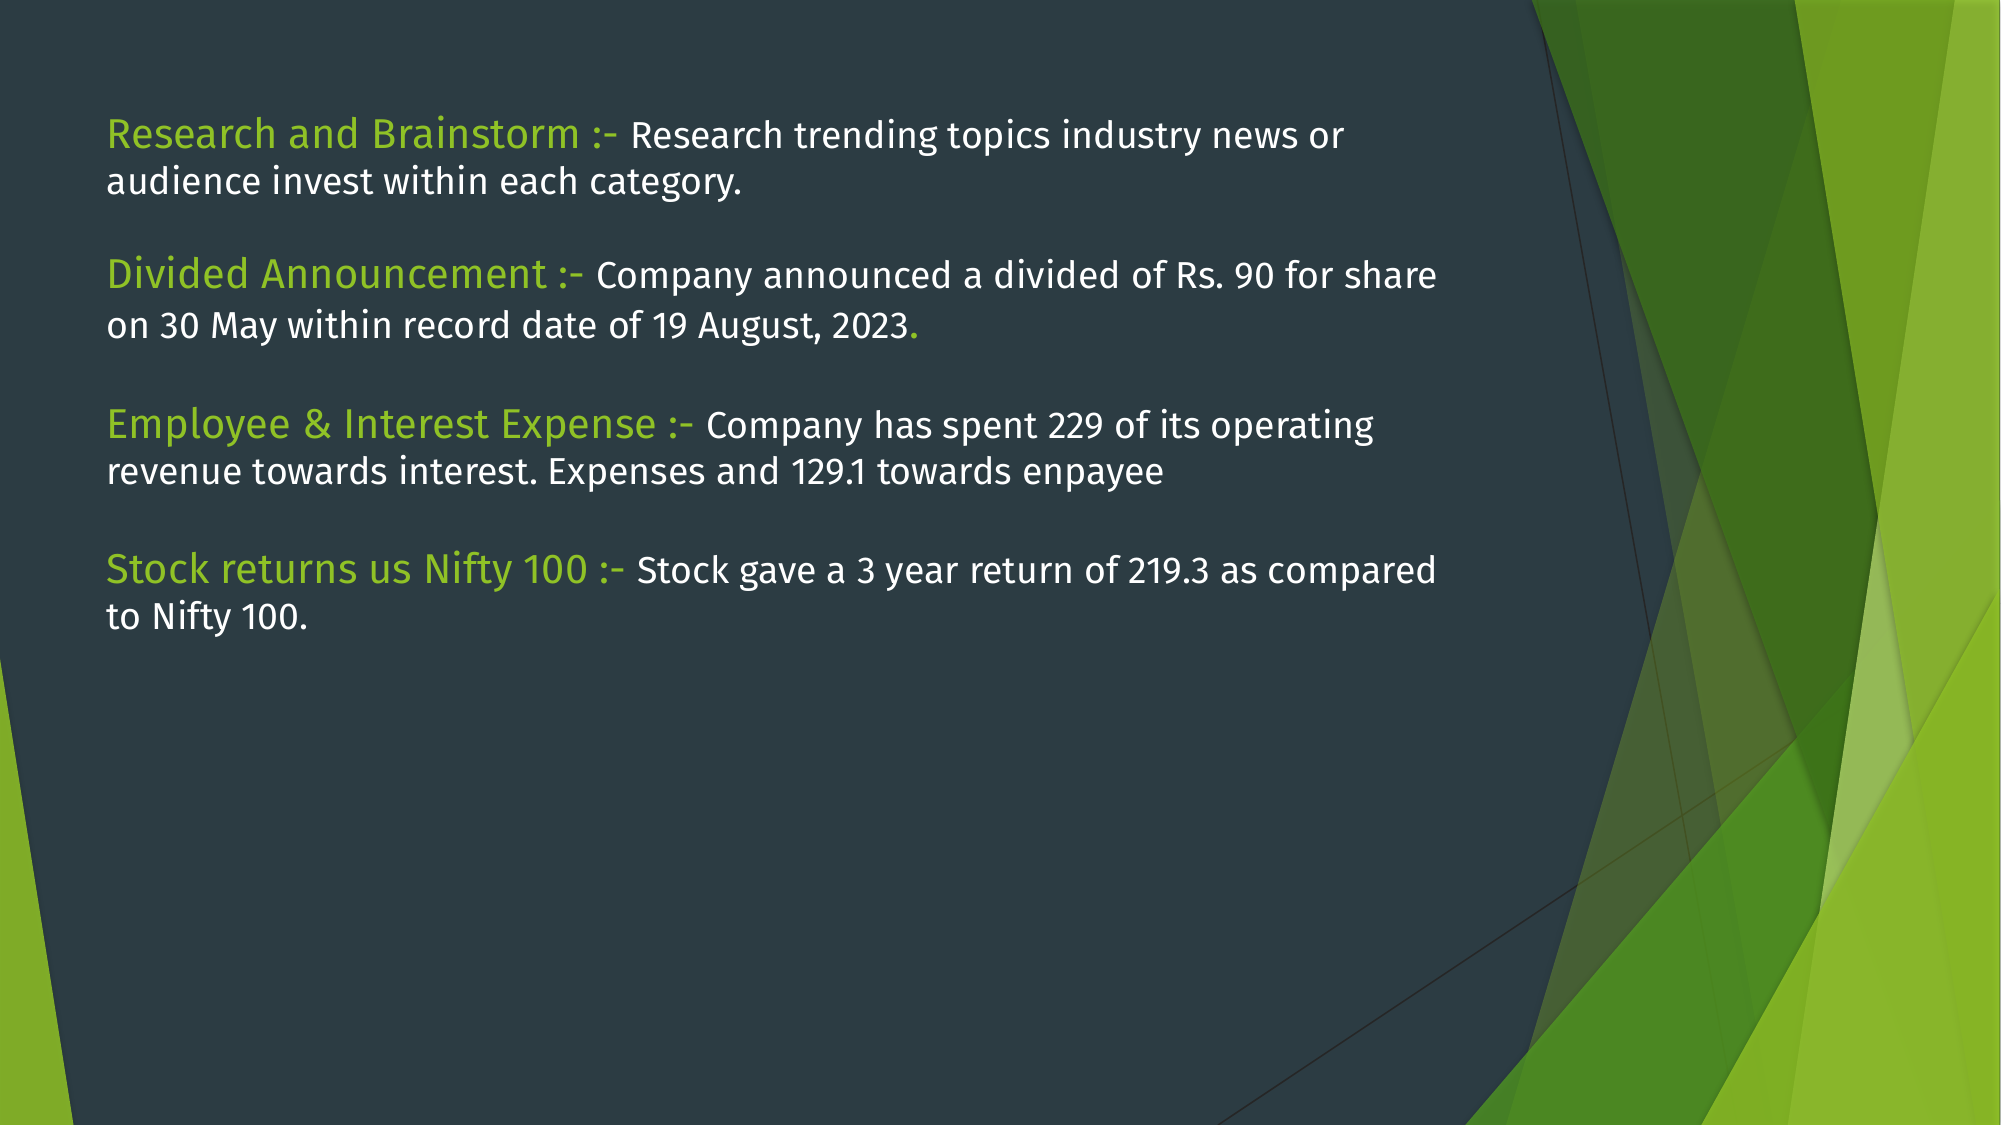

Research and Brainstorm :- Research trending topics industry news or audience invest within each category.

Divided Announcement :- Company announced a divided of Rs. 90 for share on 30 May within record date of 19 August, 2023.

Employee & Interest Expense :- Company has spent 229 of its operating revenue towards interest. Expenses and 129.1 towards enpayee

Stock returns us Nifty 100 :- Stock gave a 3 year return of 219.3 as compared to Nifty 100.